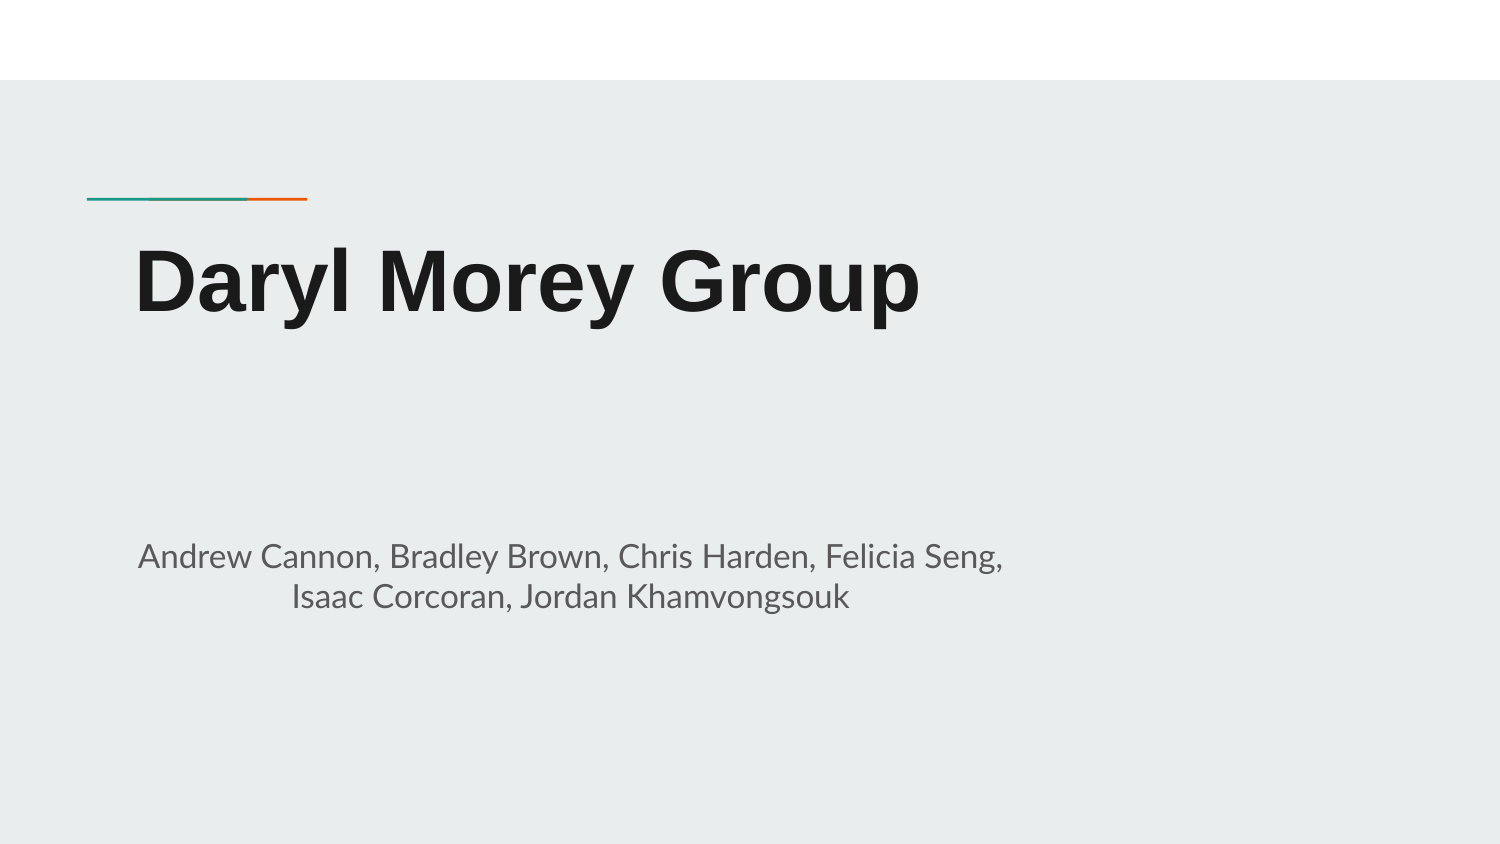

# Daryl Morey Group
Andrew Cannon, Bradley Brown, Chris Harden, Felicia Seng, Isaac Corcoran, Jordan Khamvongsouk